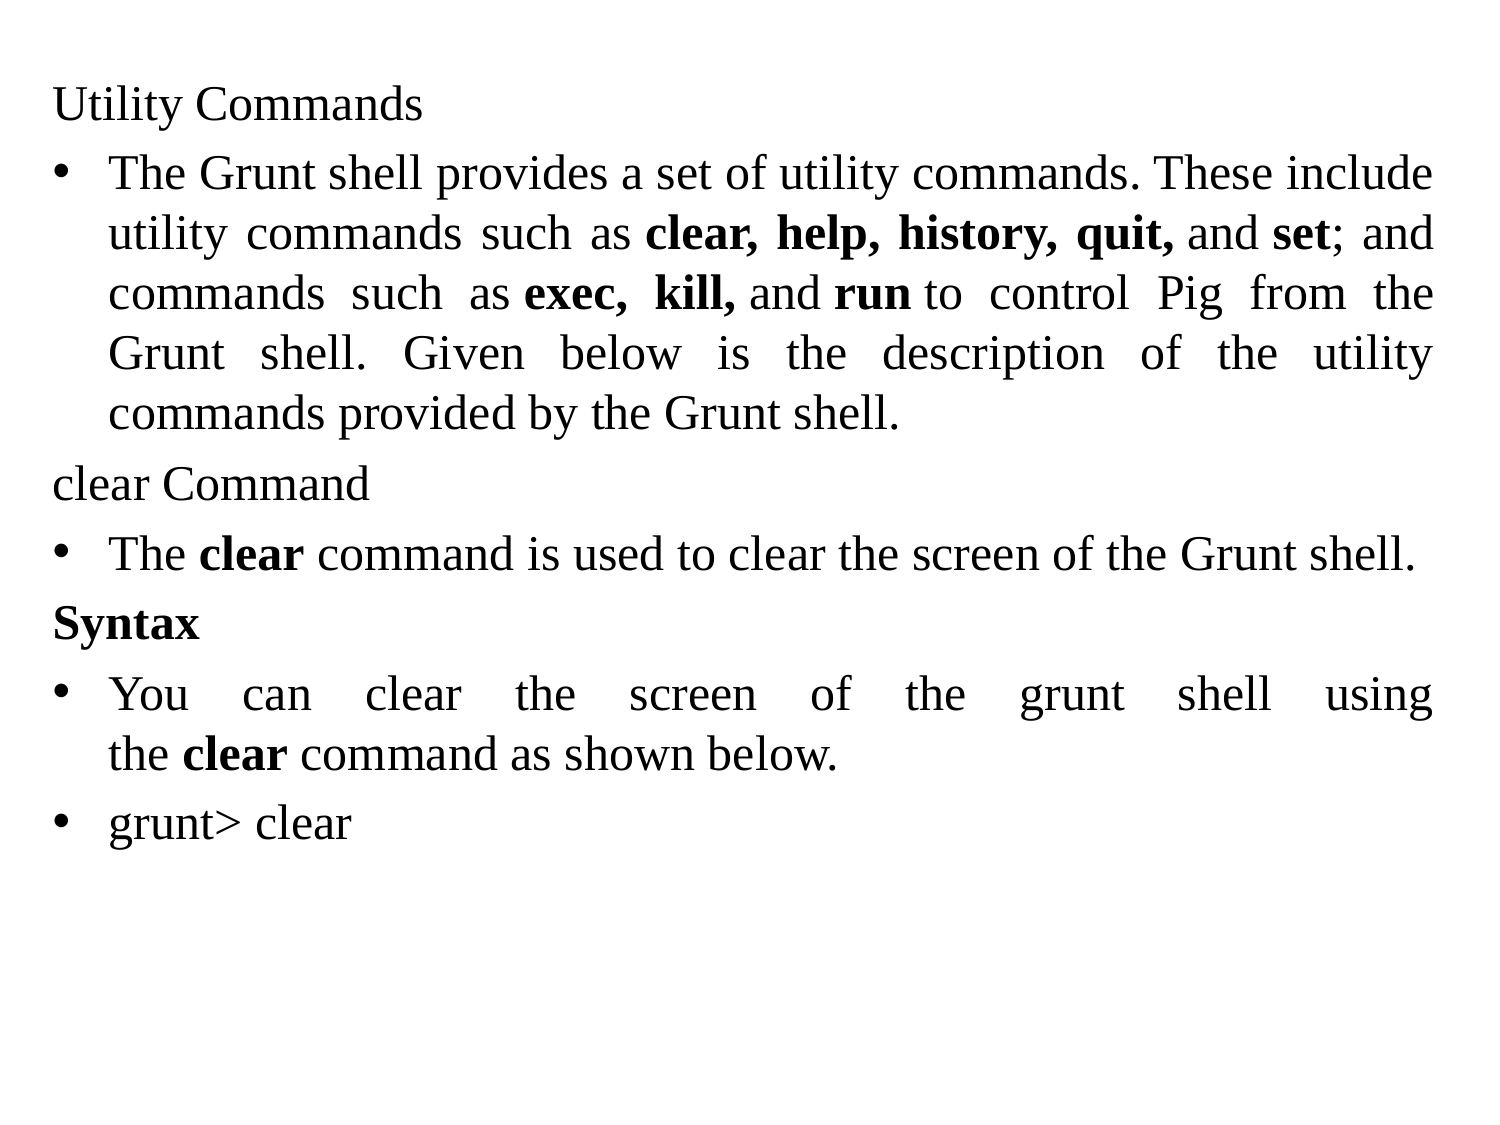

Utility Commands
The Grunt shell provides a set of utility commands. These include utility commands such as clear, help, history, quit, and set; and commands such as exec, kill, and run to control Pig from the Grunt shell. Given below is the description of the utility commands provided by the Grunt shell.
clear Command
The clear command is used to clear the screen of the Grunt shell.
Syntax
You can clear the screen of the grunt shell using the clear command as shown below.
grunt> clear